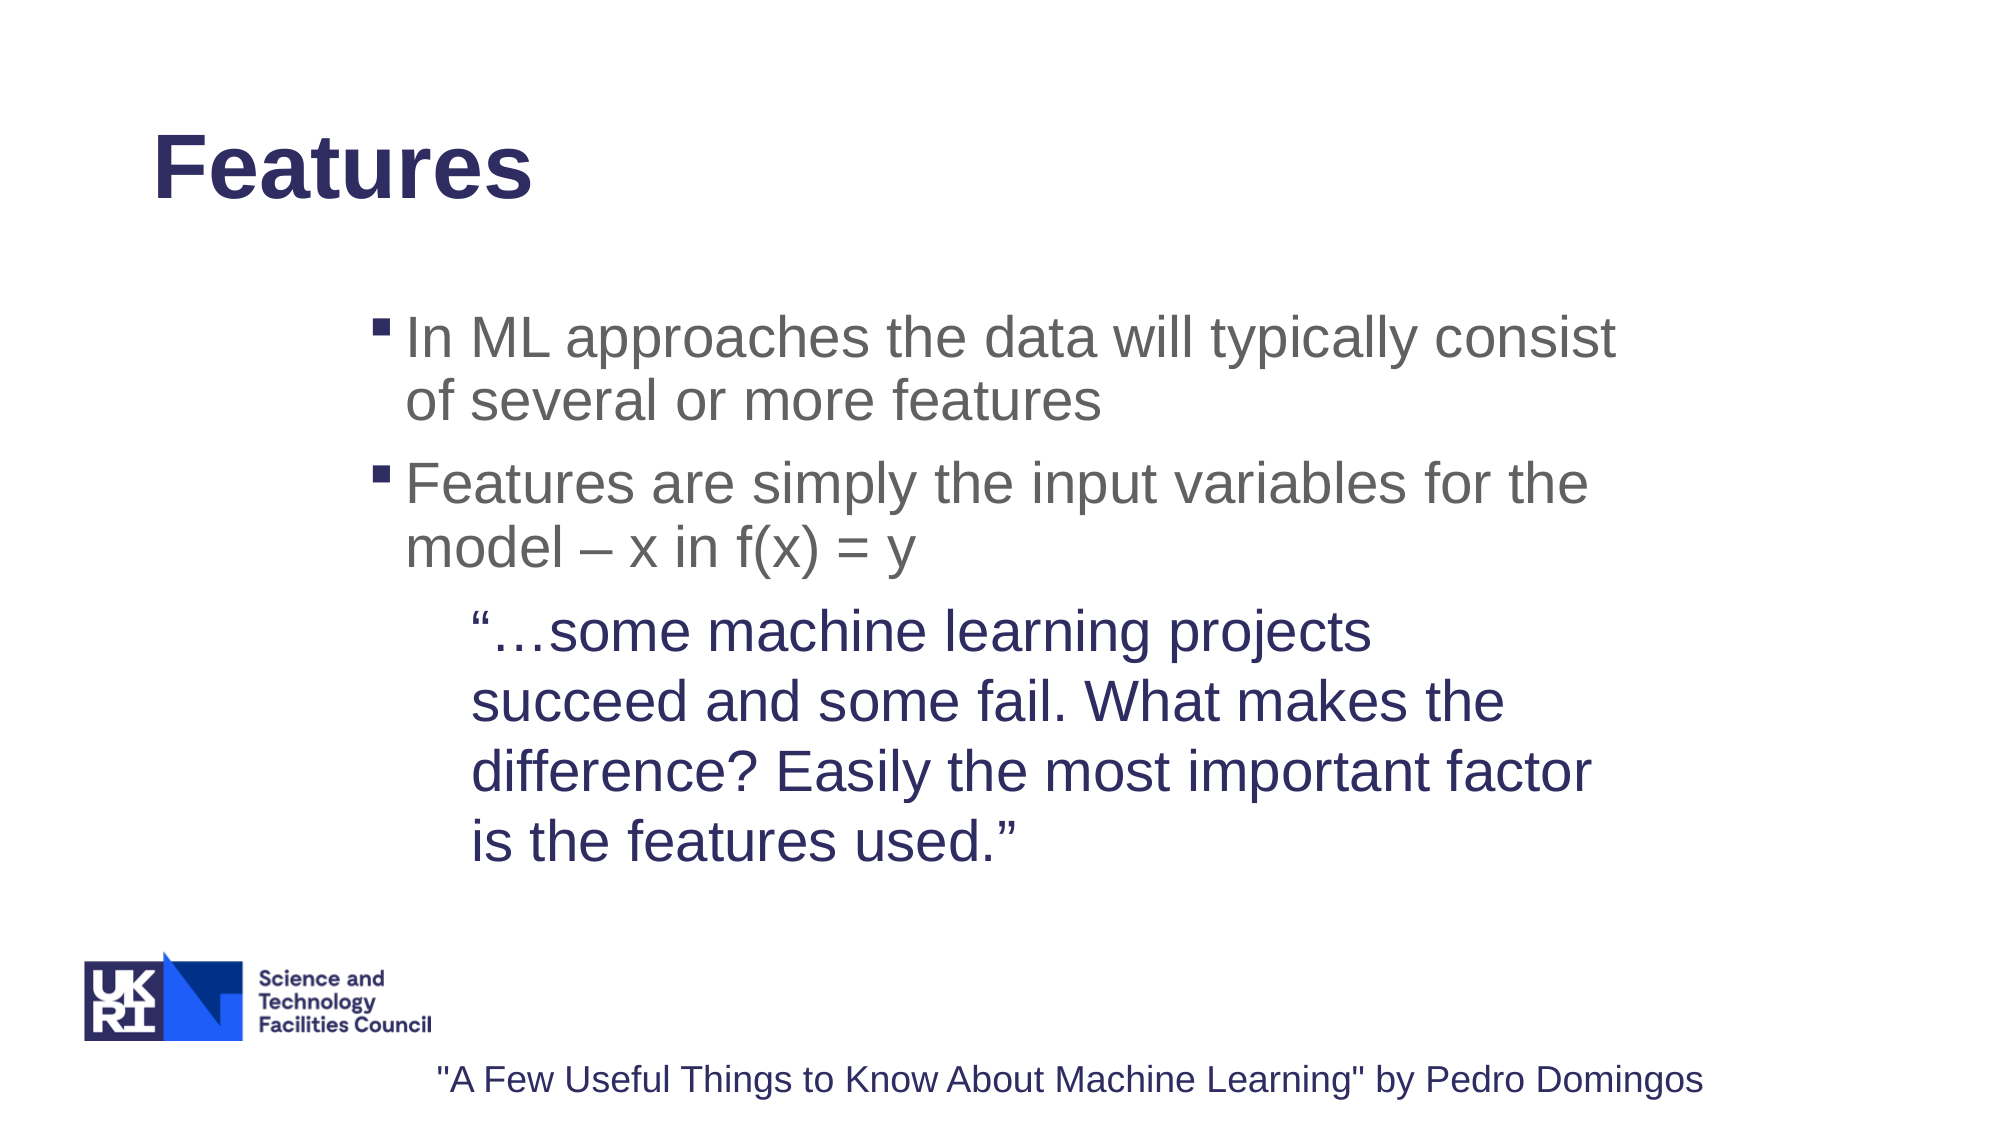

# Features
In ML approaches the data will typically consist of several or more features
Features are simply the input variables for the model – x in f(x) = y

“…some machine learning projects succeed and some fail. What makes the difference? Easily the most important factor is the features used.”
"A Few Useful Things to Know About Machine Learning" by Pedro Domingos